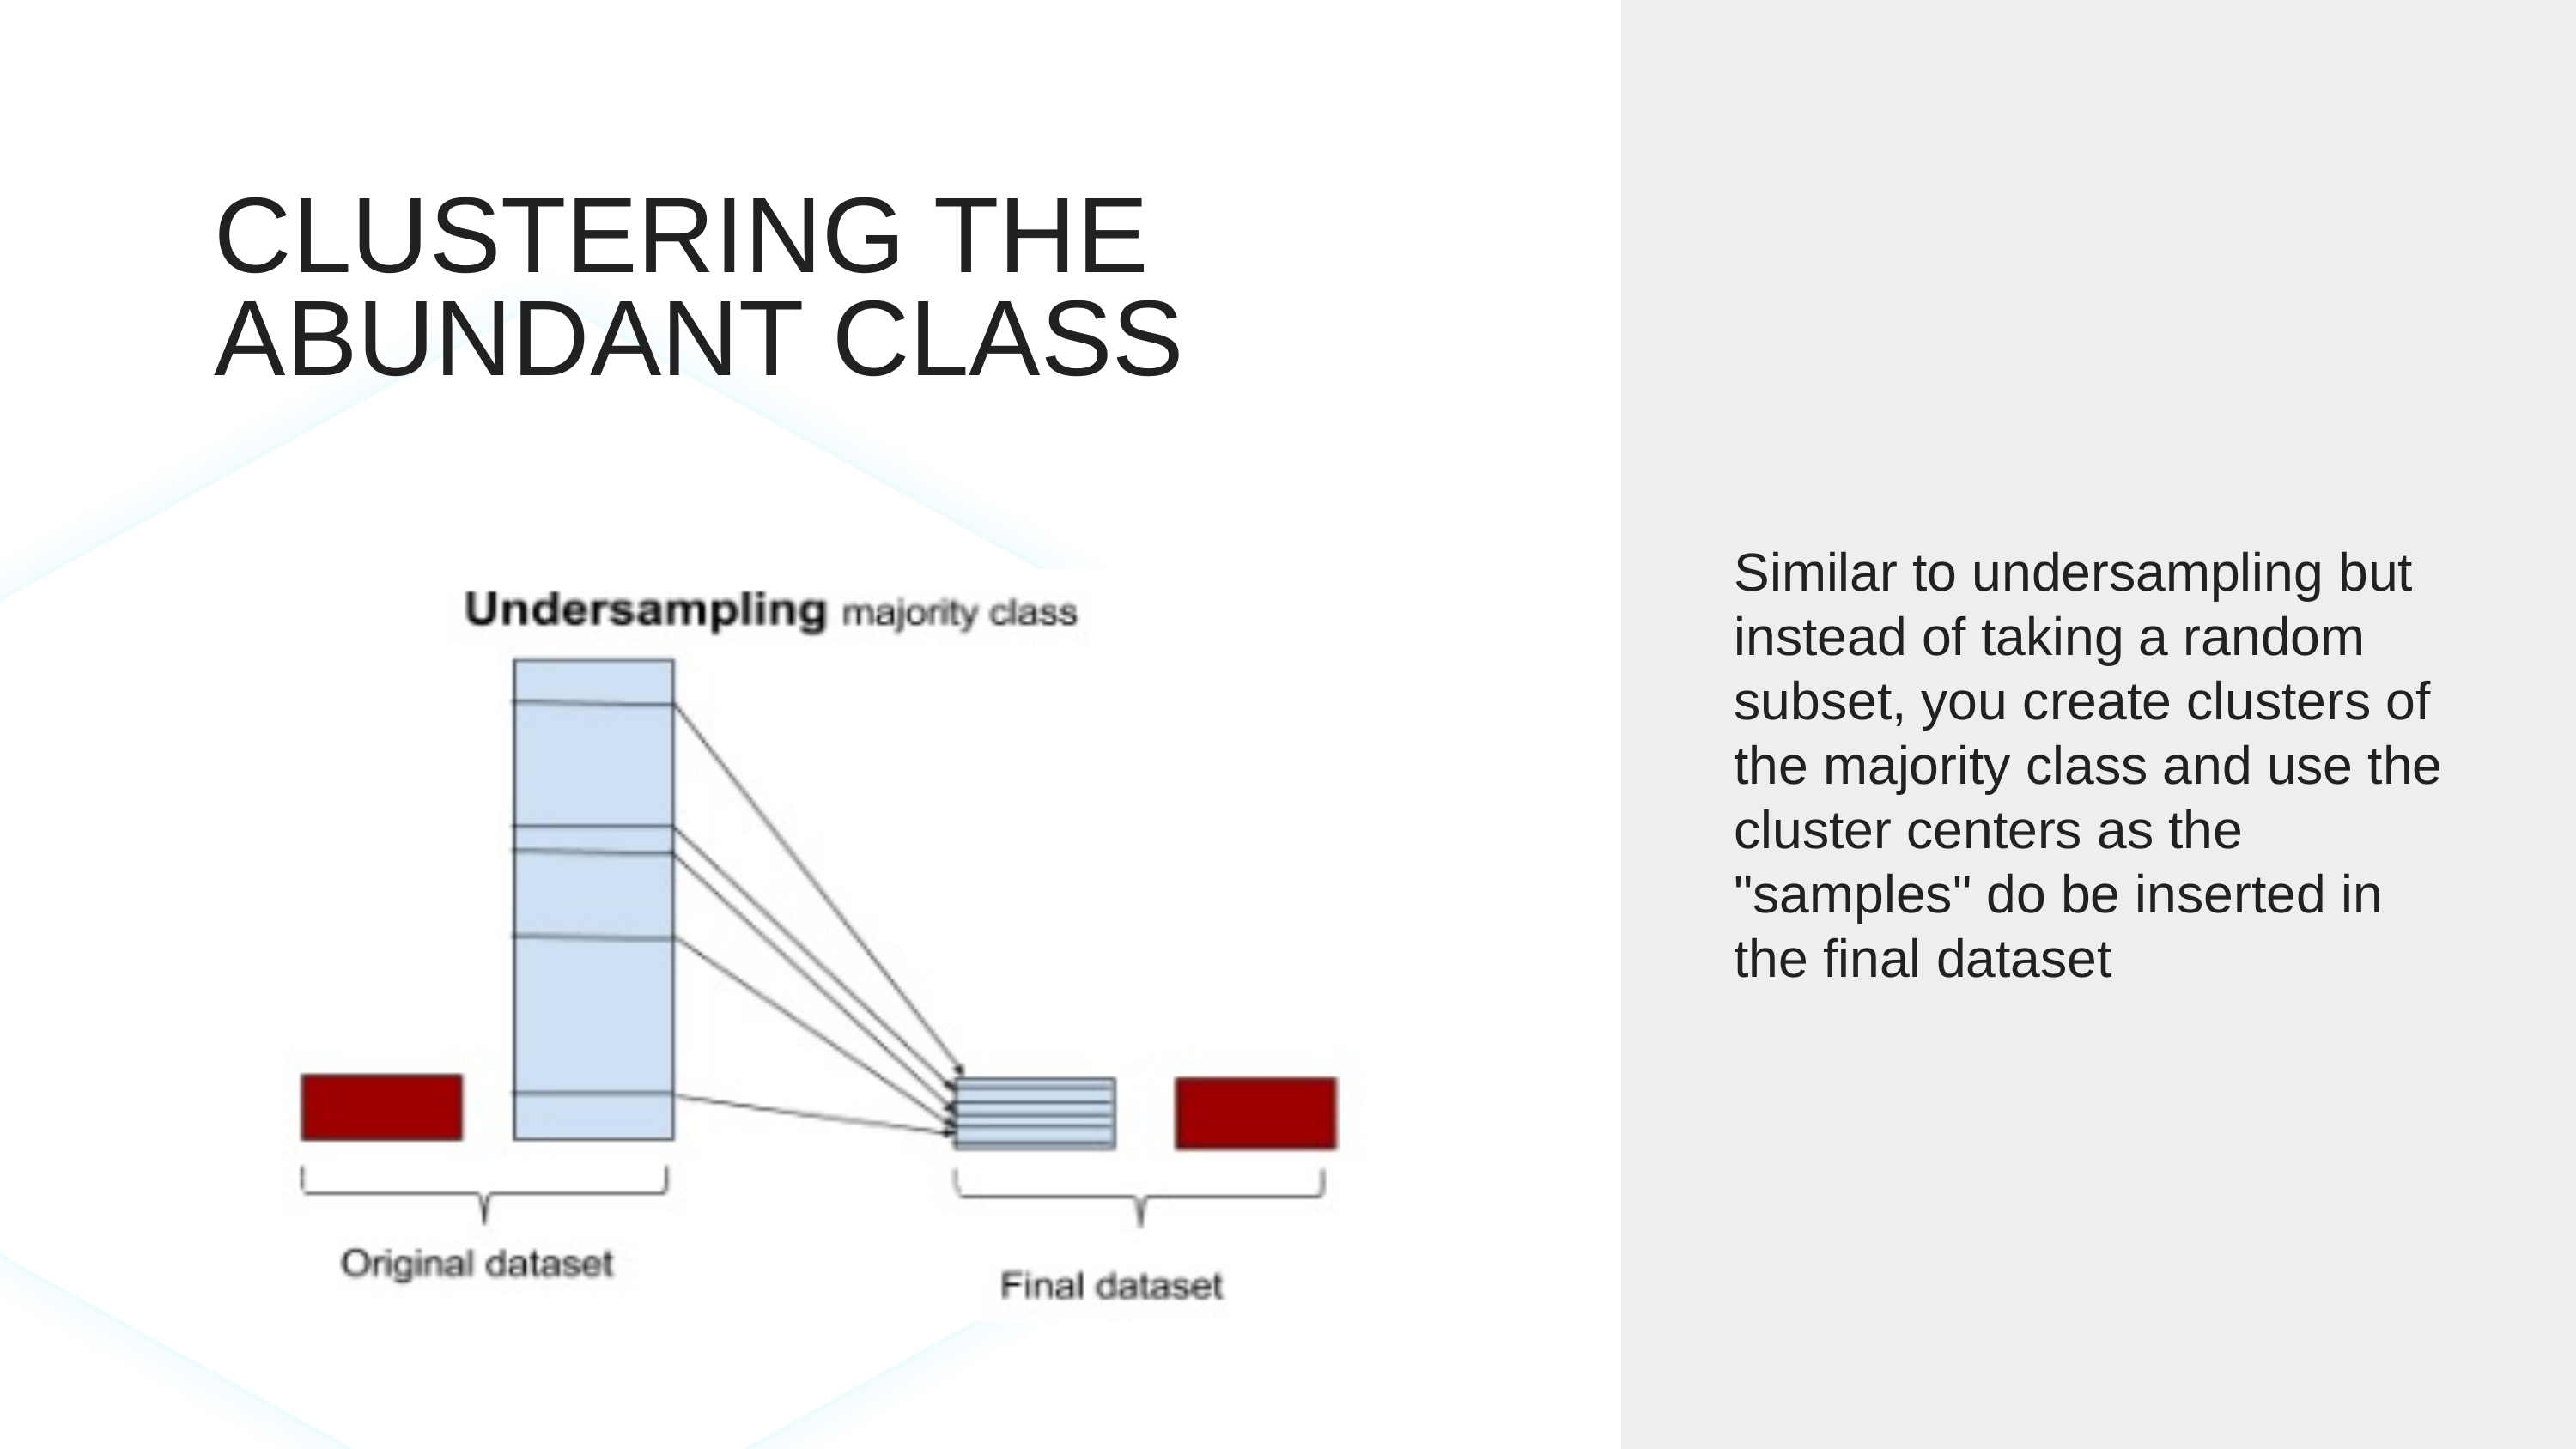

CLUSTERING THE ABUNDANT CLASS
Similar to undersampling but instead of taking a random subset, you create clusters of the majority class and use the cluster centers as the "samples" do be inserted in the final dataset